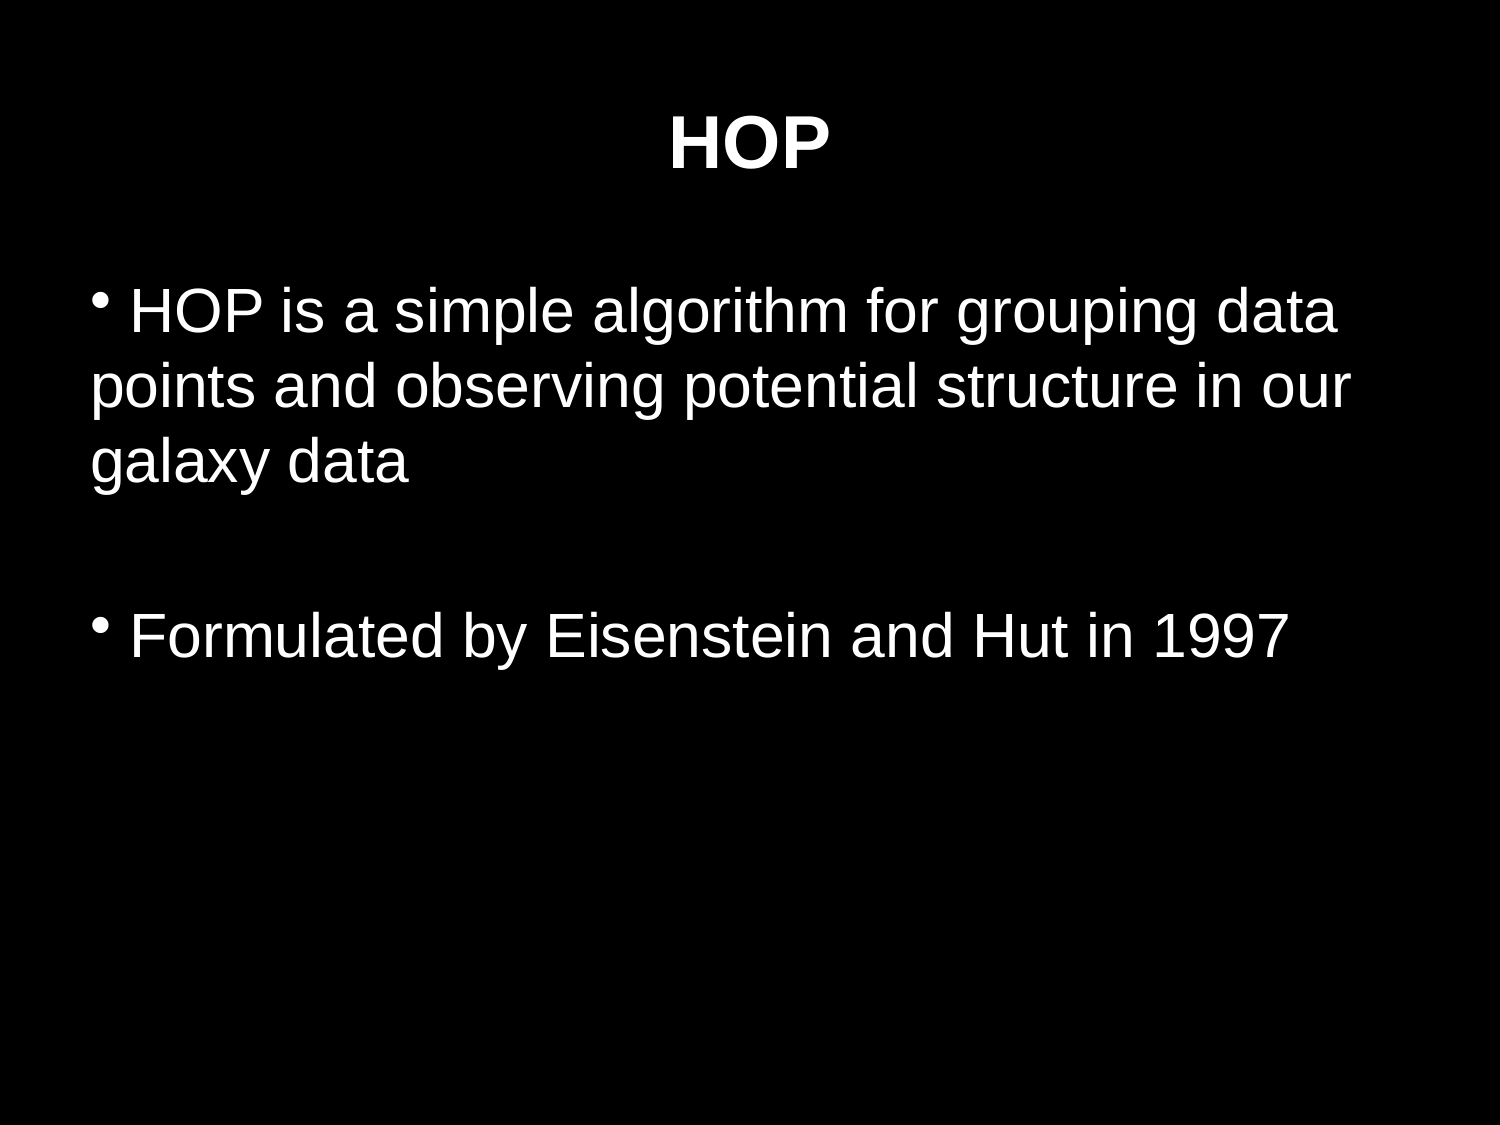

# HOP
 HOP is a simple algorithm for grouping data points and observing potential structure in our galaxy data

 Formulated by Eisenstein and Hut in 1997